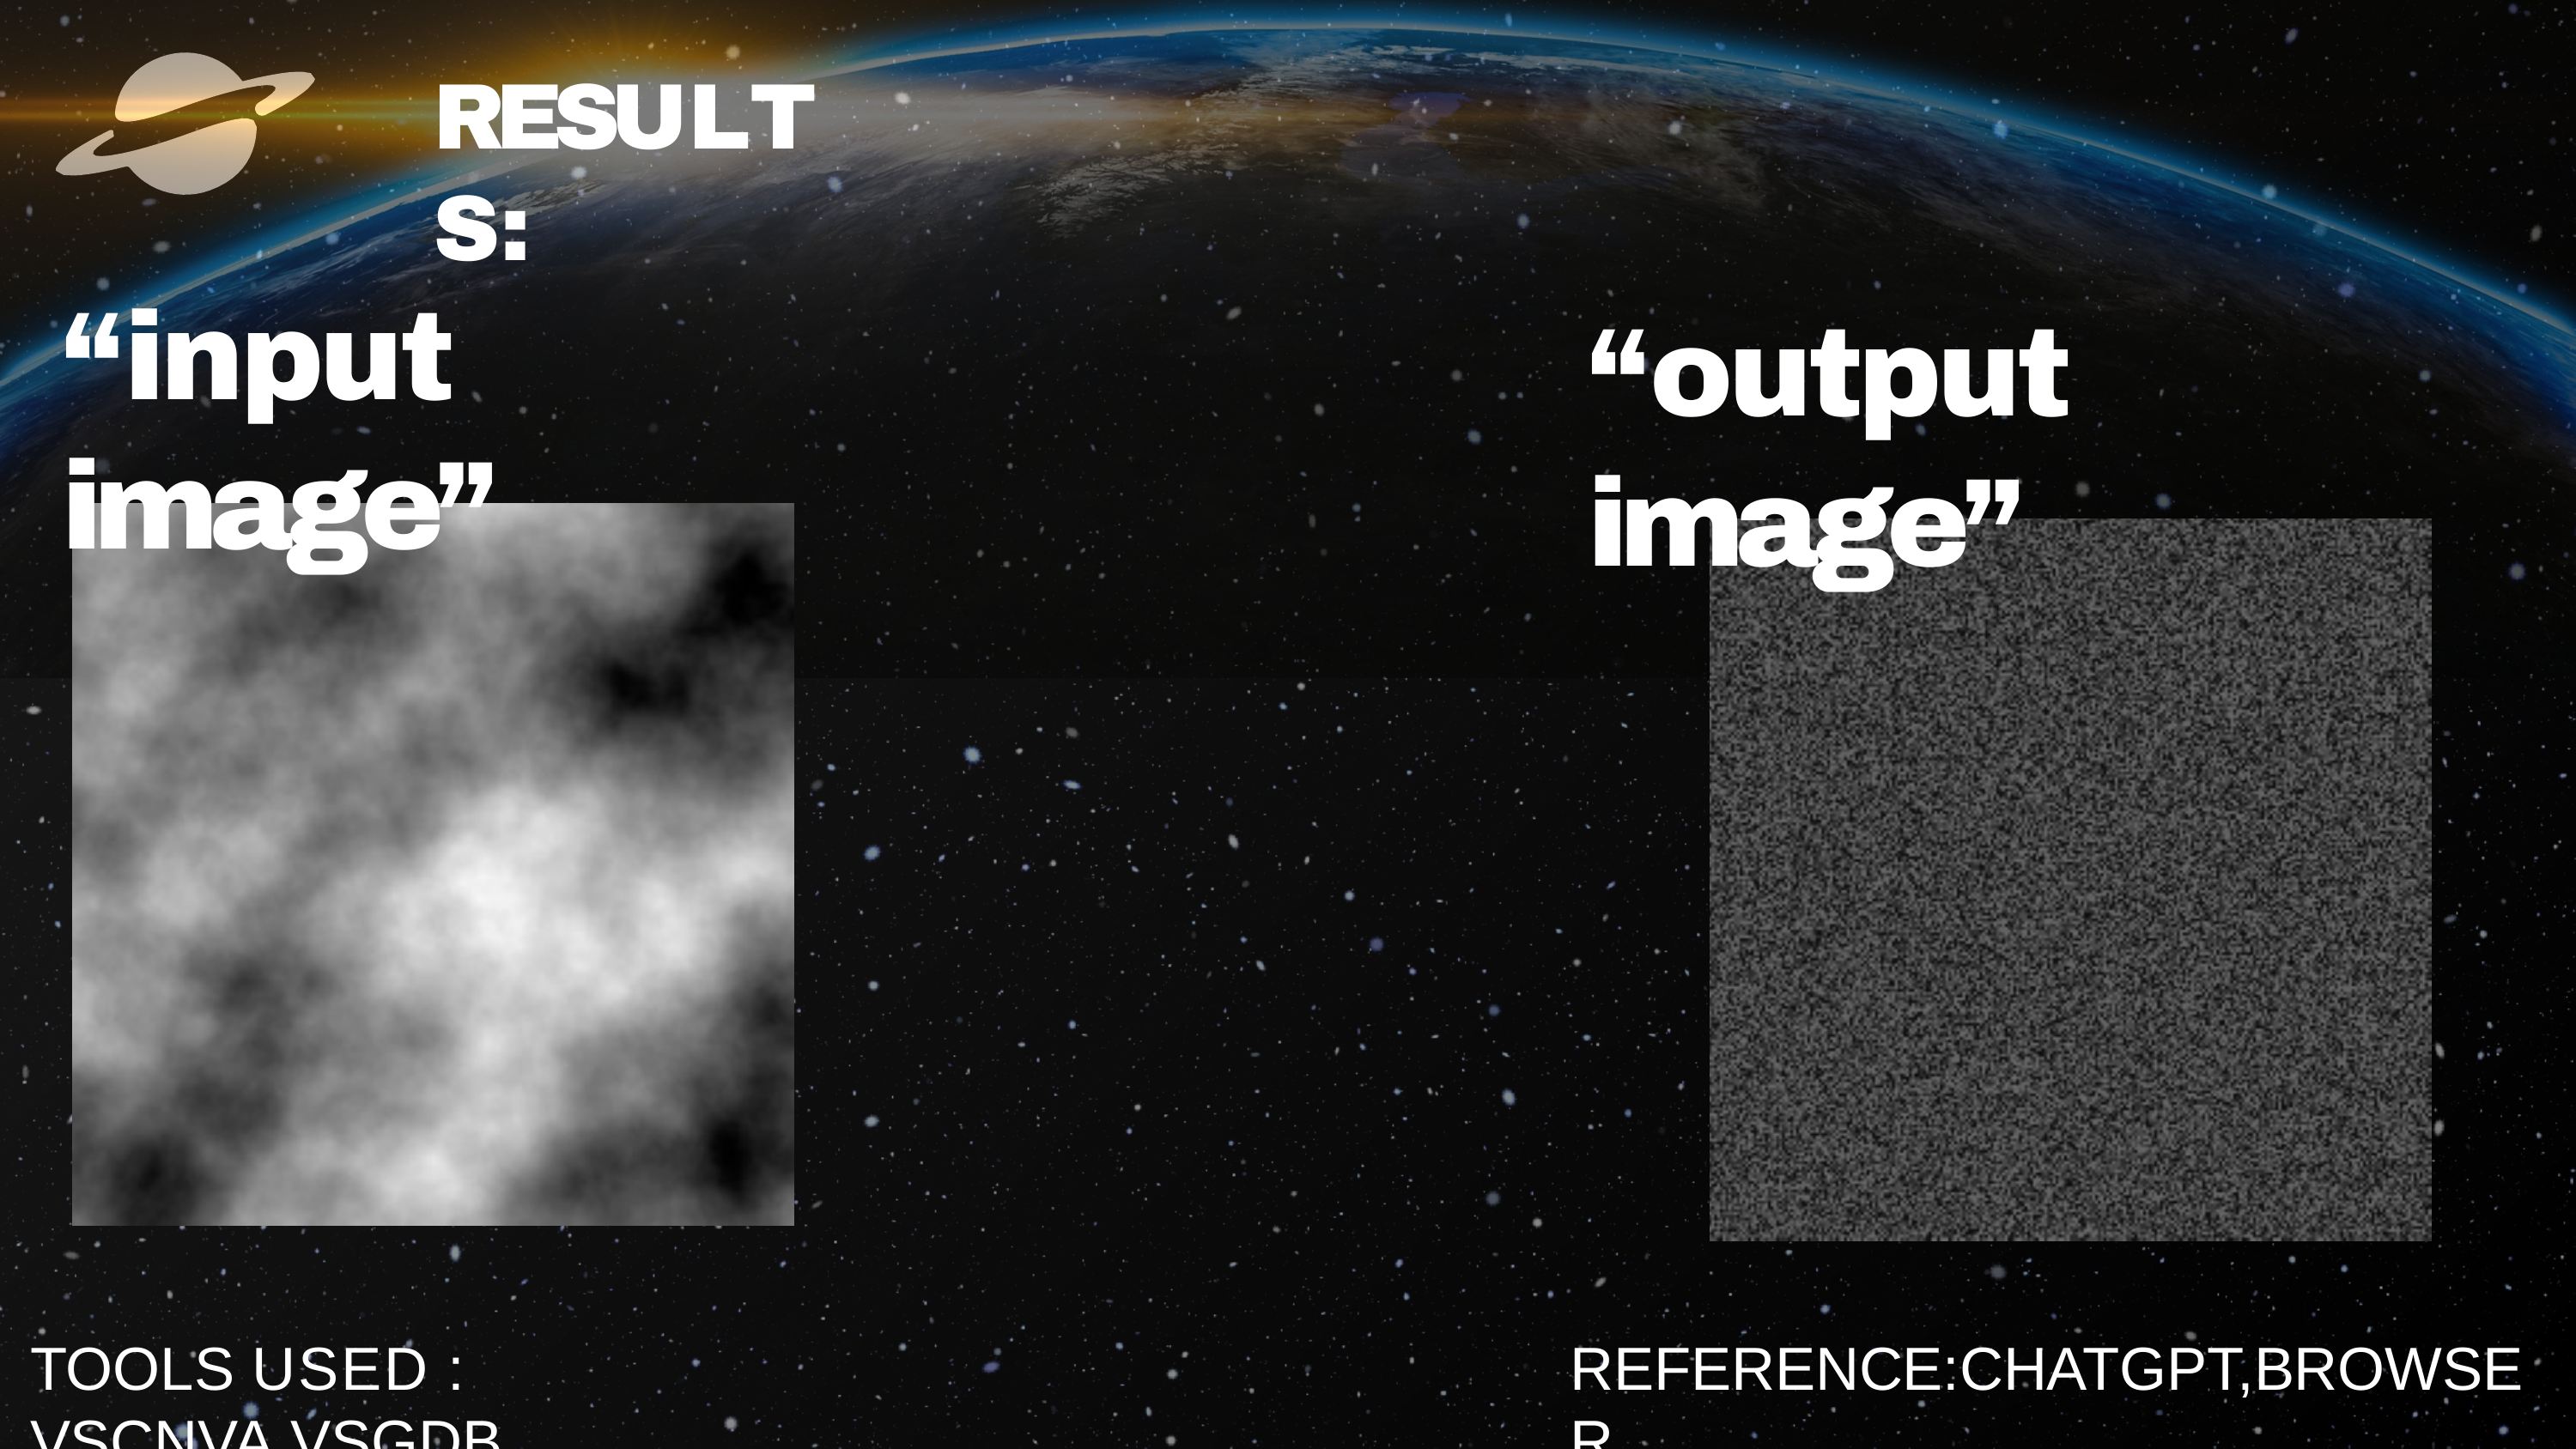

# RESULTS:
“input image”
“output image”
TOOLS USED : VSCNVA,VSGDB.
REFERENCE:CHATGPT,BROWSER.